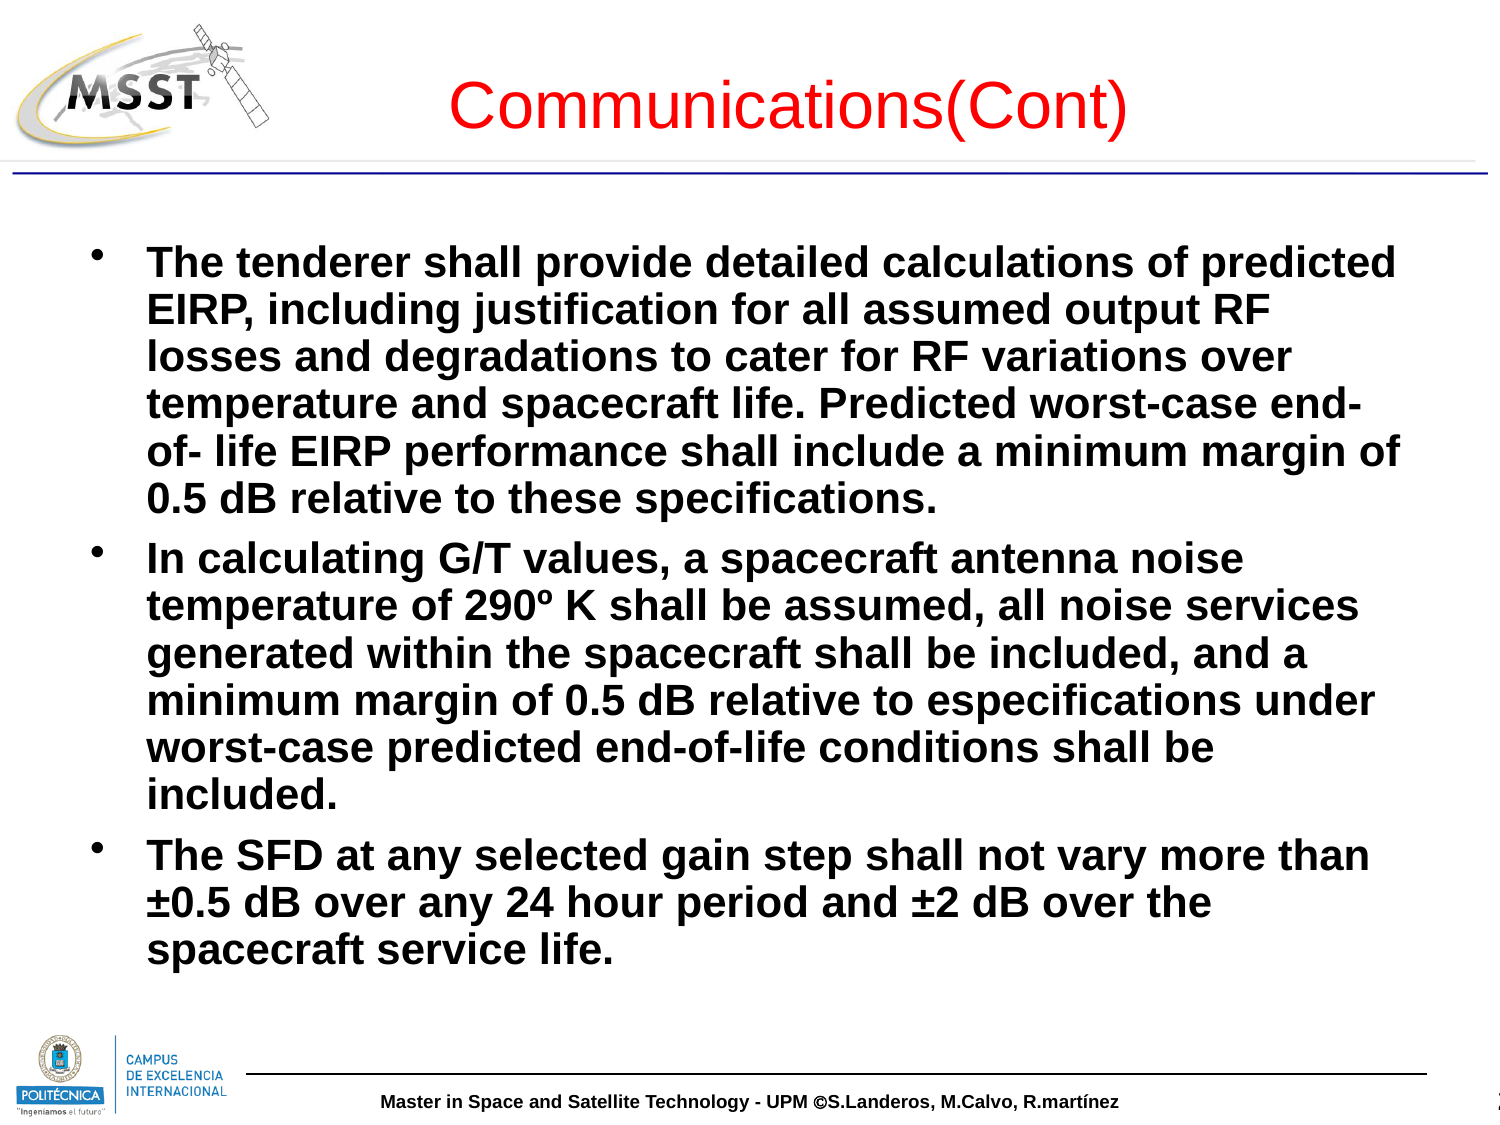

# Communications(Cont)
The tenderer shall provide detailed calculations of predicted EIRP, including justification for all assumed output RF losses and degradations to cater for RF variations over temperature and spacecraft life. Predicted worst-case end-of- life EIRP performance shall include a minimum margin of 0.5 dB relative to these specifications.
In calculating G/T values, a spacecraft antenna noise temperature of 290º K shall be assumed, all noise services generated within the spacecraft shall be included, and a minimum margin of 0.5 dB relative to especifications under worst-case predicted end-of-life conditions shall be included.
The SFD at any selected gain step shall not vary more than ±0.5 dB over any 24 hour period and ±2 dB over the spacecraft service life.